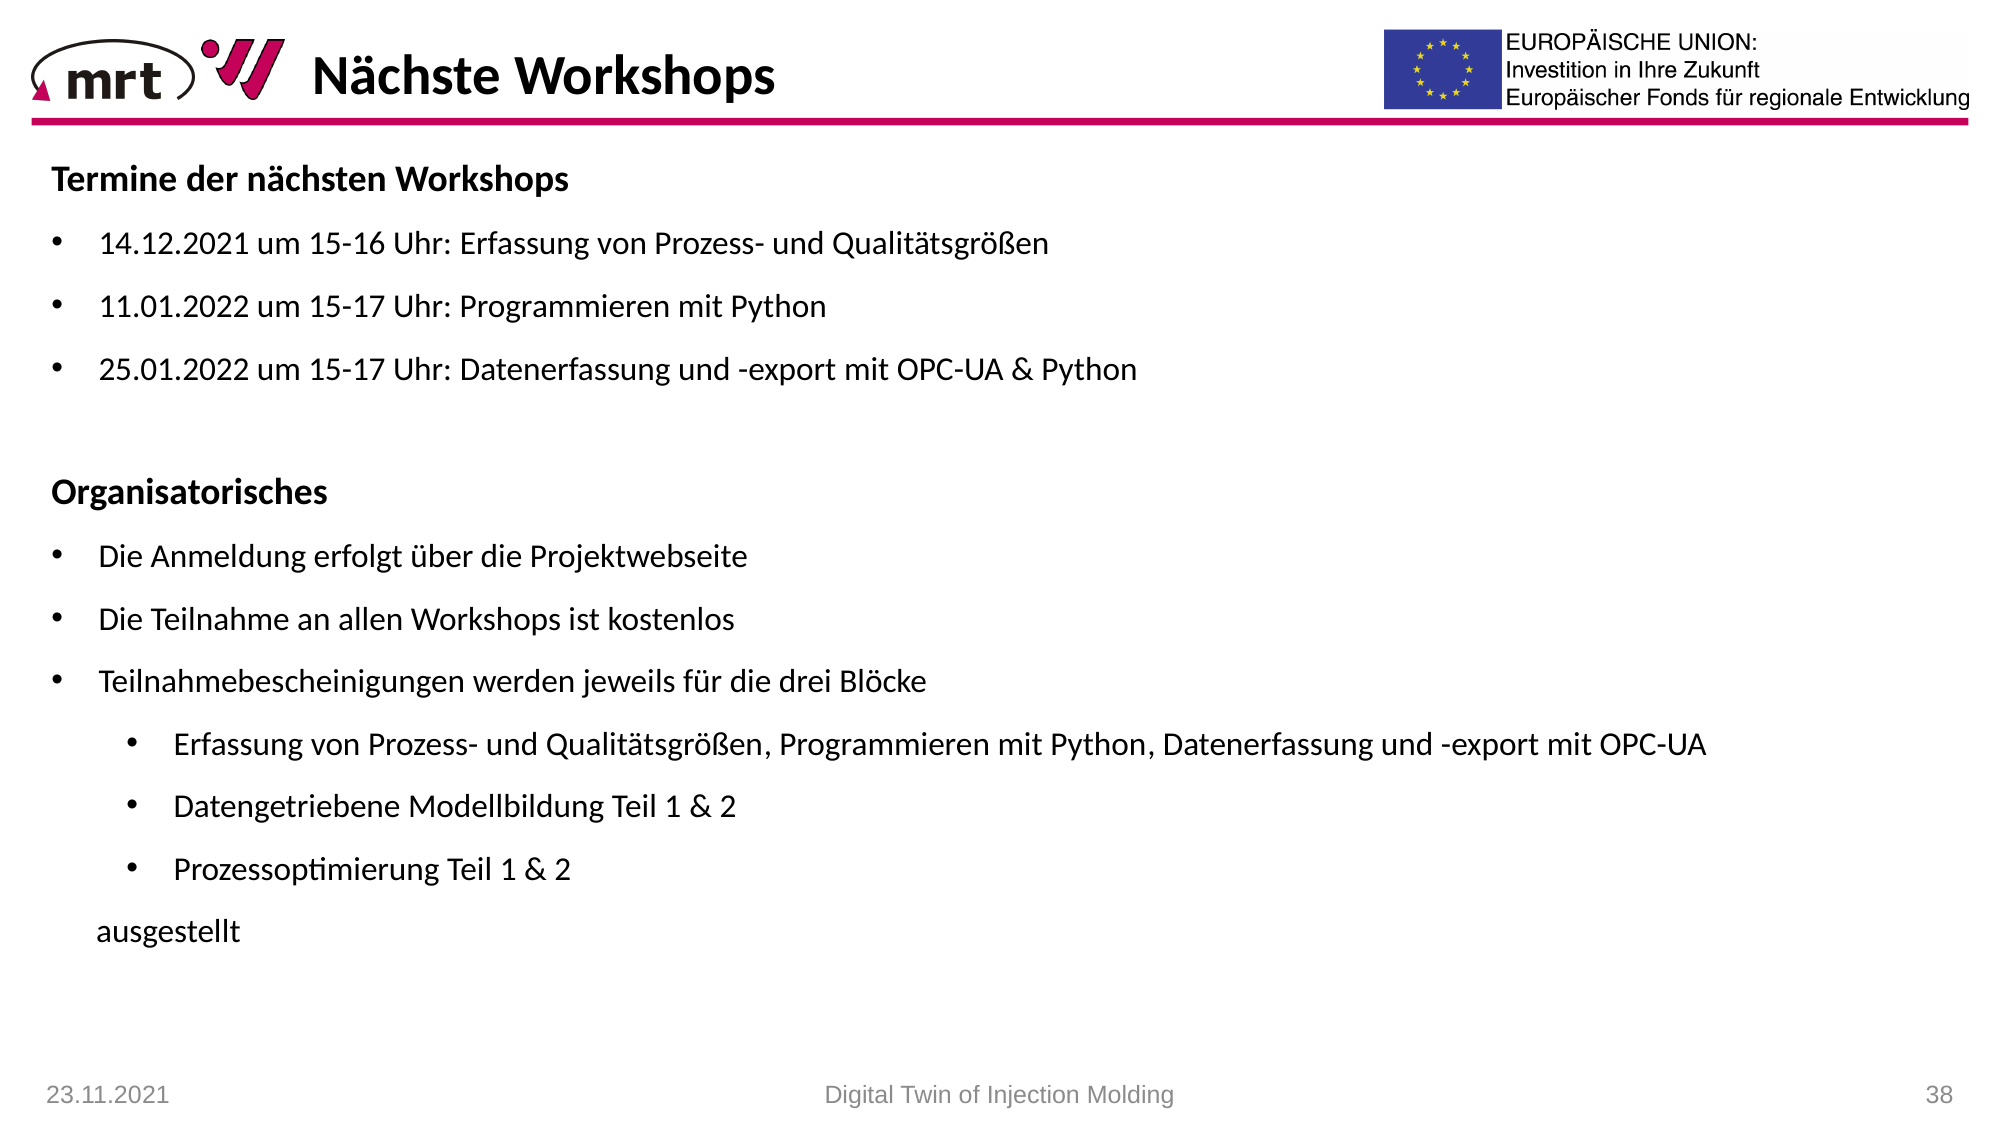

Nächste Workshops
Termine der nächsten Workshops
14.12.2021 um 15-16 Uhr: Erfassung von Prozess- und Qualitätsgrößen
11.01.2022 um 15-17 Uhr: Programmieren mit Python
25.01.2022 um 15-17 Uhr: Datenerfassung und -export mit OPC-UA & Python

Organisatorisches
Die Anmeldung erfolgt über die Projektwebseite
Die Teilnahme an allen Workshops ist kostenlos
Teilnahmebescheinigungen werden jeweils für die drei Blöcke
Erfassung von Prozess- und Qualitätsgrößen, Programmieren mit Python, Datenerfassung und -export mit OPC-UA
Datengetriebene Modellbildung Teil 1 & 2
Prozessoptimierung Teil 1 & 2
ausgestellt

23.11.2021
Digital Twin of Injection Molding
 38